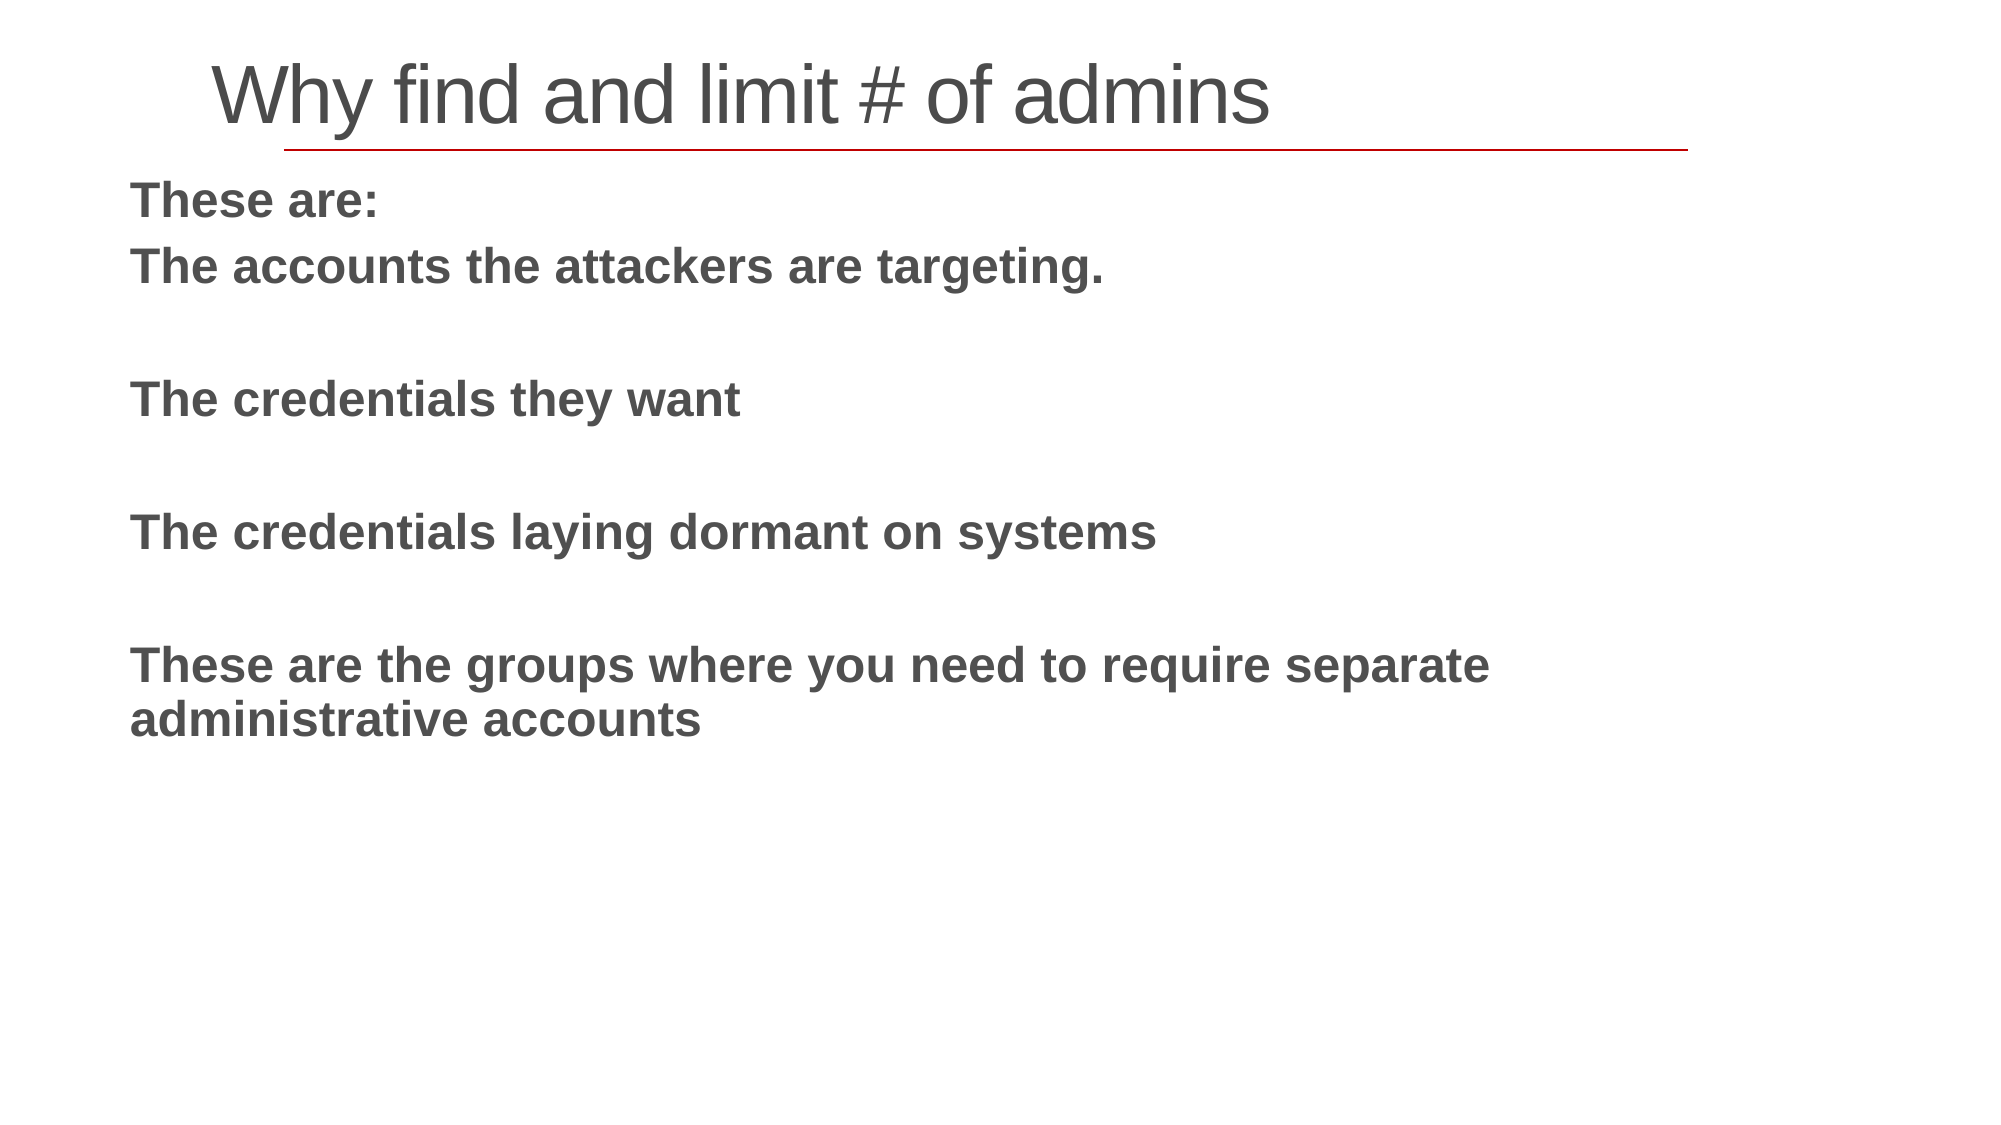

# Why find and limit # of admins
These are:
The accounts the attackers are targeting.

The credentials they want

The credentials laying dormant on systems

These are the groups where you need to require separate administrative accounts